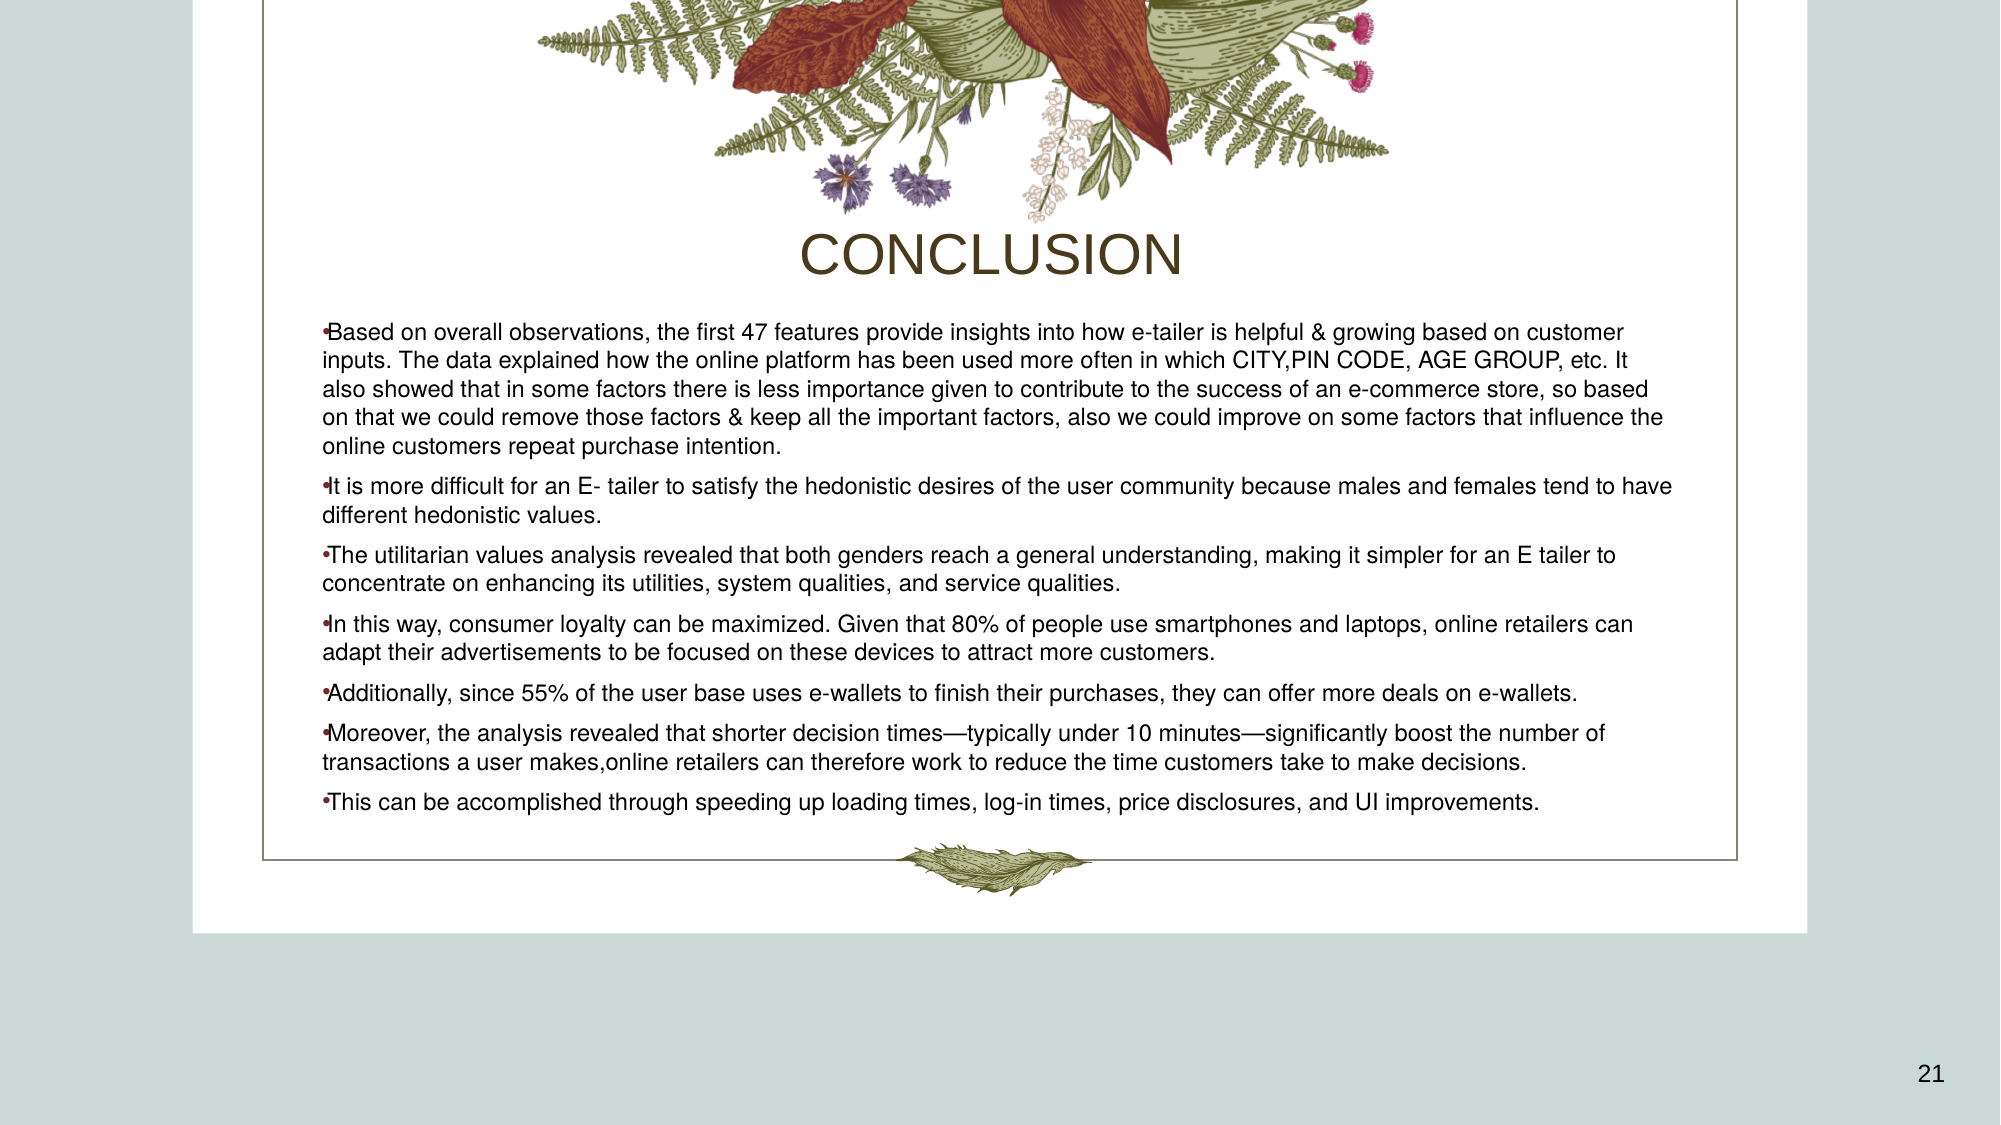

# CONCLUSION
Based on overall observations, the first 47 features provide insights into how e-tailer is helpful & growing based on customer inputs. The data explained how the online platform has been used more often in which CITY,PIN CODE, AGE GROUP, etc. It also showed that in some factors there is less importance given to contribute to the success of an e-commerce store, so based on that we could remove those factors & keep all the important factors, also we could improve on some factors that influence the online customers repeat purchase intention.
It is more difficult for an E- tailer to satisfy the hedonistic desires of the user community because males and females tend to have different hedonistic values.
The utilitarian values analysis revealed that both genders reach a general understanding, making it simpler for an E tailer to concentrate on enhancing its utilities, system qualities, and service qualities.
In this way, consumer loyalty can be maximized. Given that 80% of people use smartphones and laptops, online retailers can adapt their advertisements to be focused on these devices to attract more customers.
Additionally, since 55% of the user base uses e-wallets to finish their purchases, they can offer more deals on e-wallets.
Moreover, the analysis revealed that shorter decision times—typically under 10 minutes—significantly boost the number of transactions a user makes,online retailers can therefore work to reduce the time customers take to make decisions.
This can be accomplished through speeding up loading times, log-in times, price disclosures, and UI improvements.

21